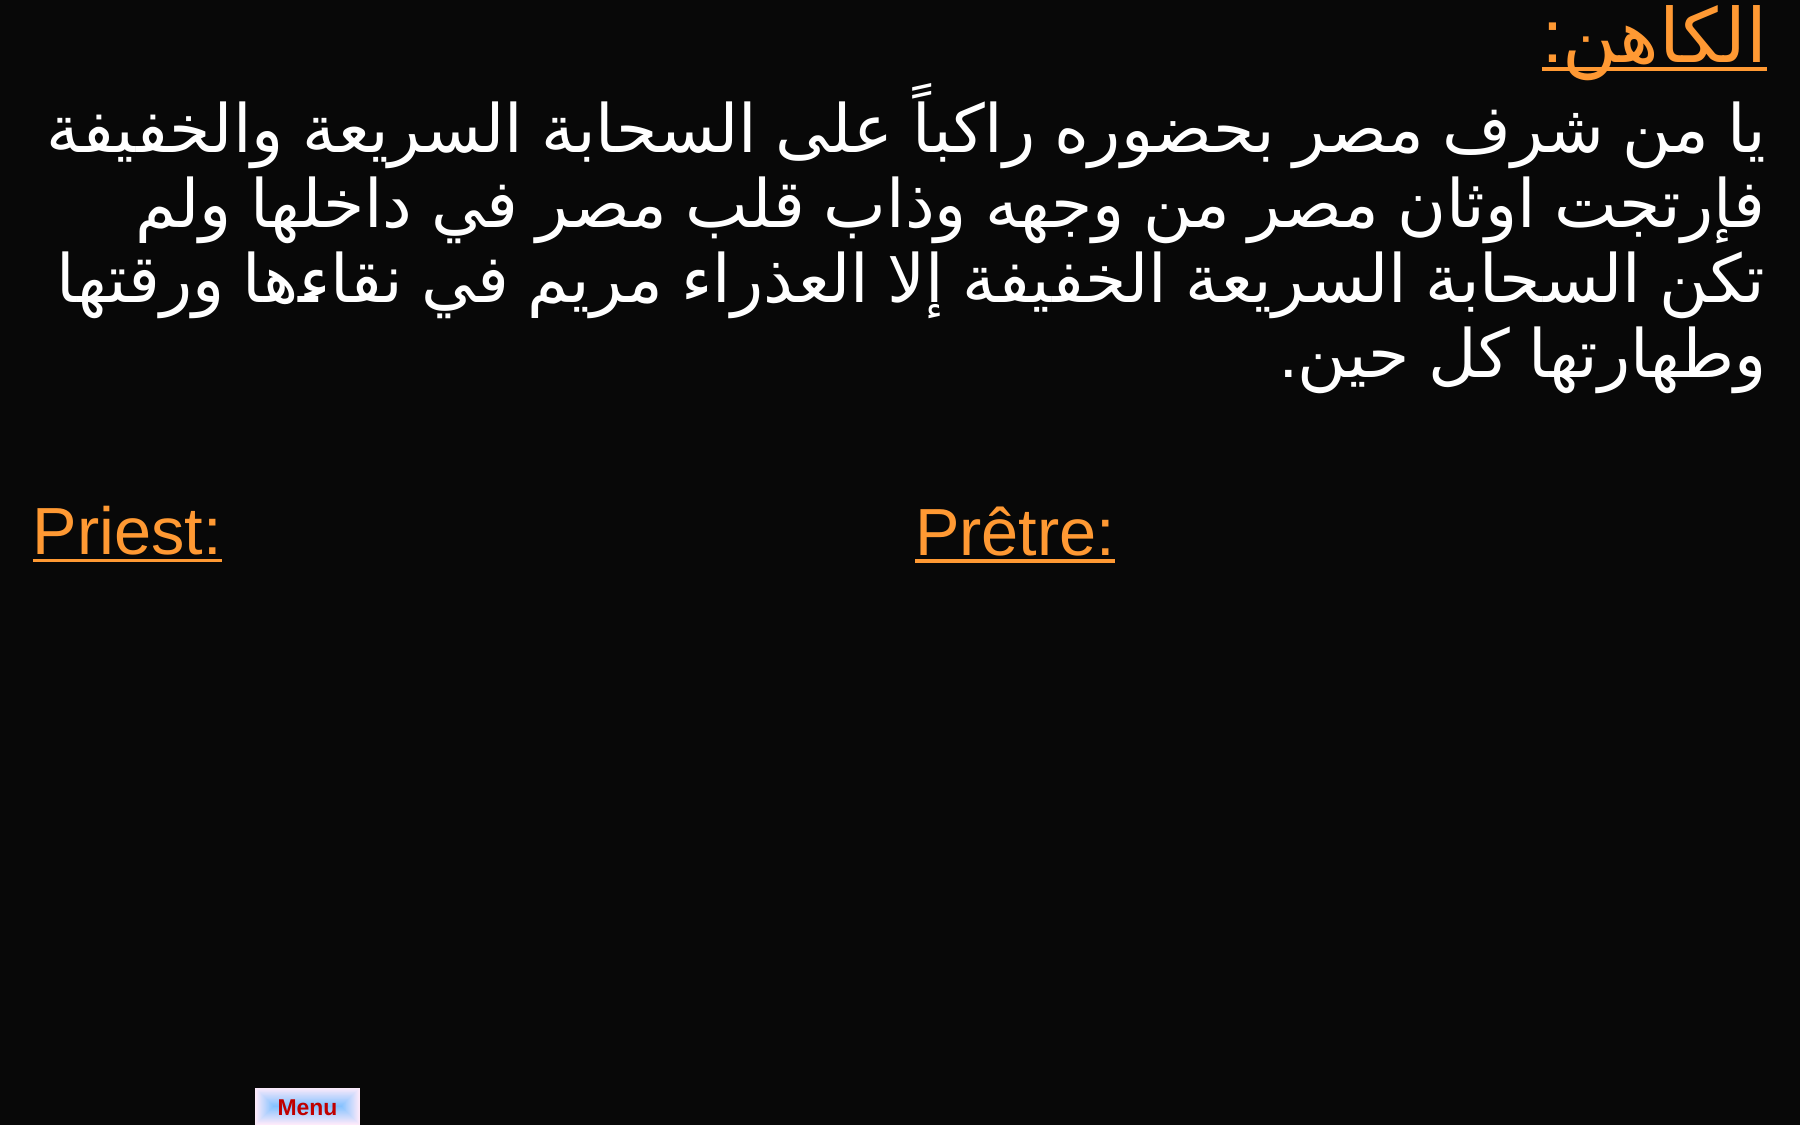

| الكاهن: يا من شرف مصر بحضوره راكباً على السحابة السريعة والخفيفة فإرتجت اوثان مصر من وجهه وذاب قلب مصر في داخلها ولم تكن السحابة السريعة الخفيفة إلا العذراء مريم في نقاءها ورقتها وطهارتها كل حين. |  |
| --- | --- |
| Priest: | Prêtre: |

Menu